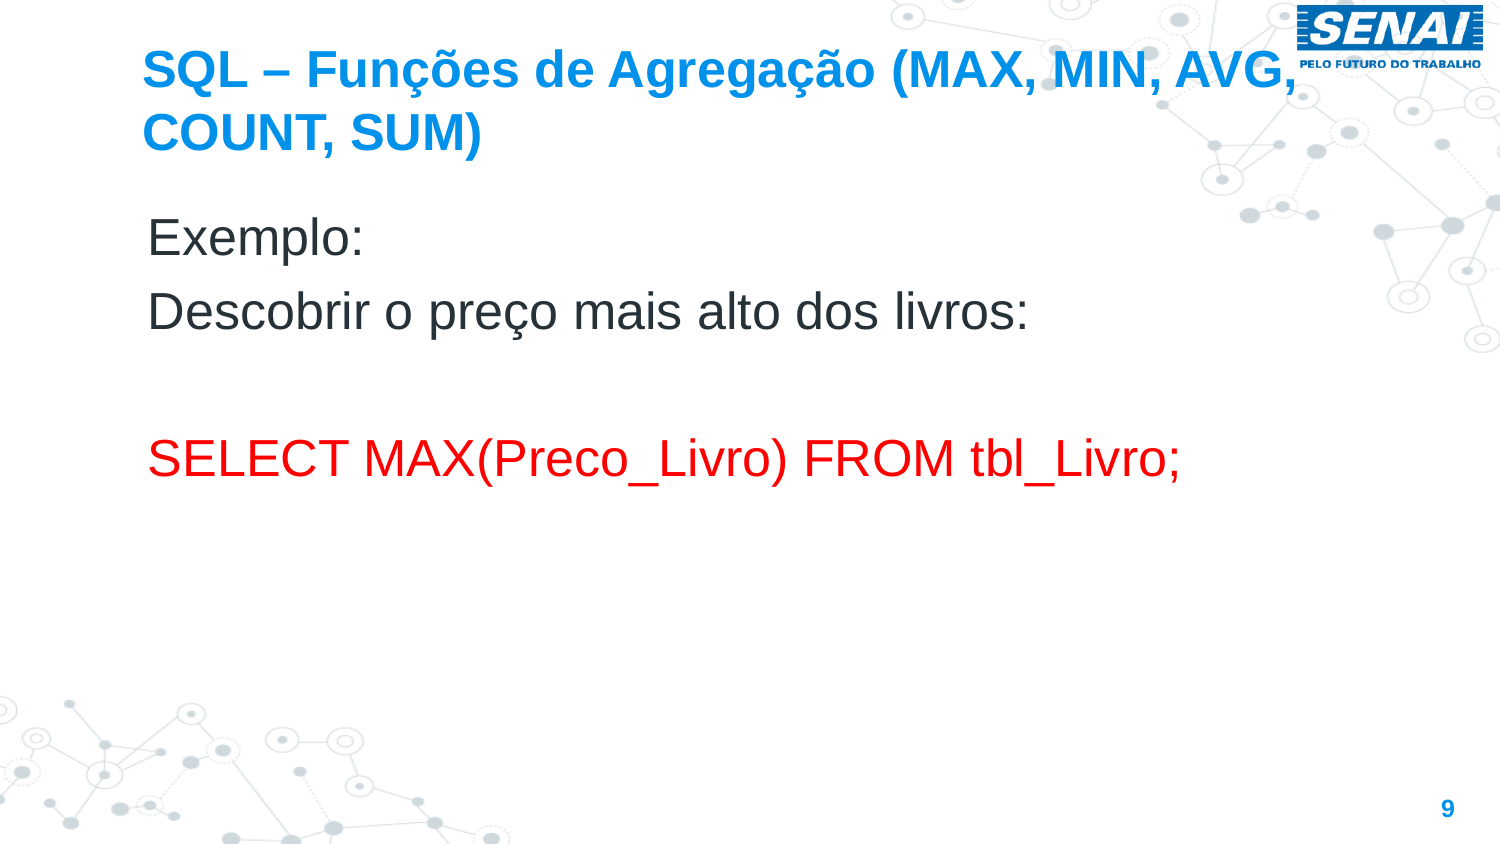

# SQL – Funções de Agregação (MAX, MIN, AVG, COUNT, SUM)
Exemplo:
Descobrir o preço mais alto dos livros:

SELECT MAX(Preco_Livro) FROM tbl_Livro;
9